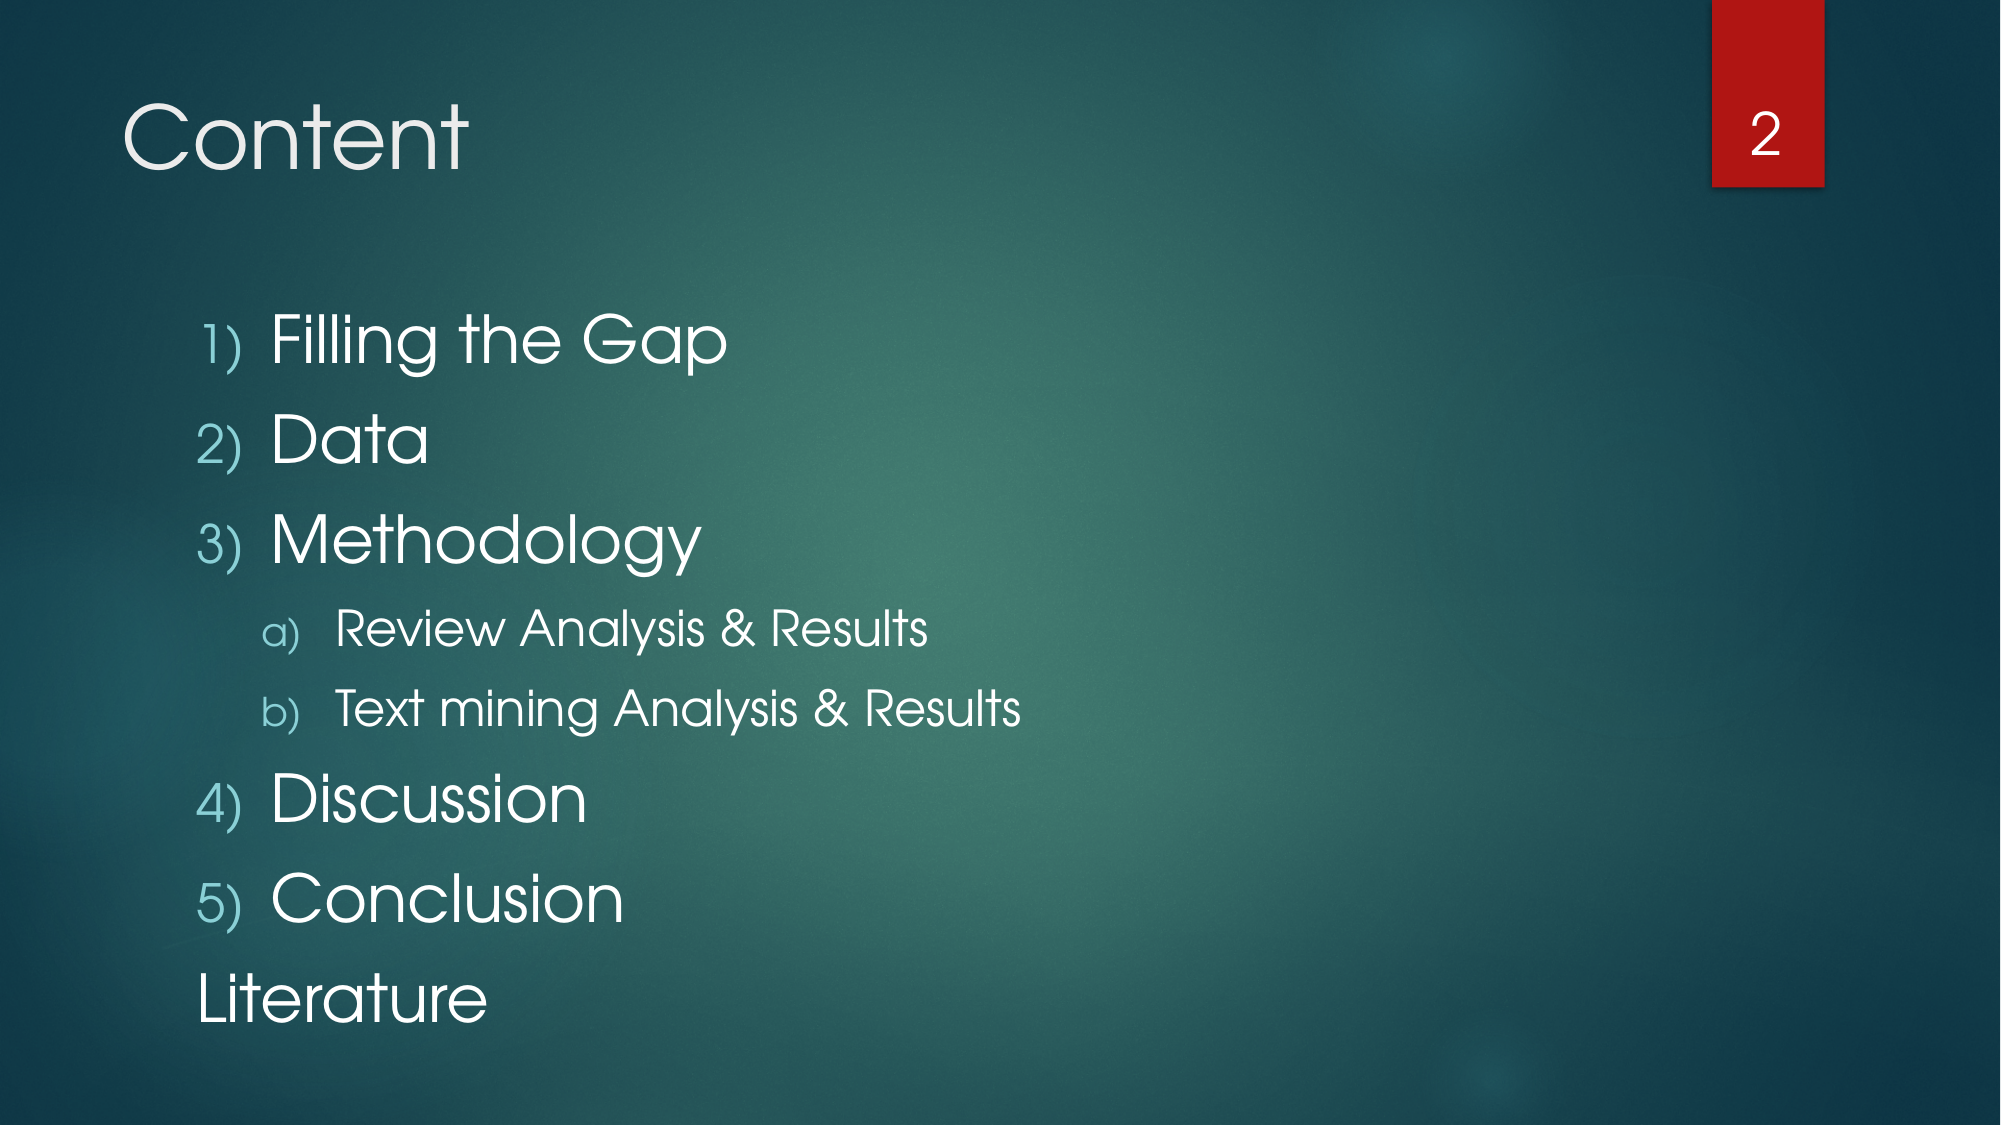

2
# Content

Filling the Gap
Data
Methodology
Review Analysis & Results
Text mining Analysis & Results
Discussion
Conclusion
Literature